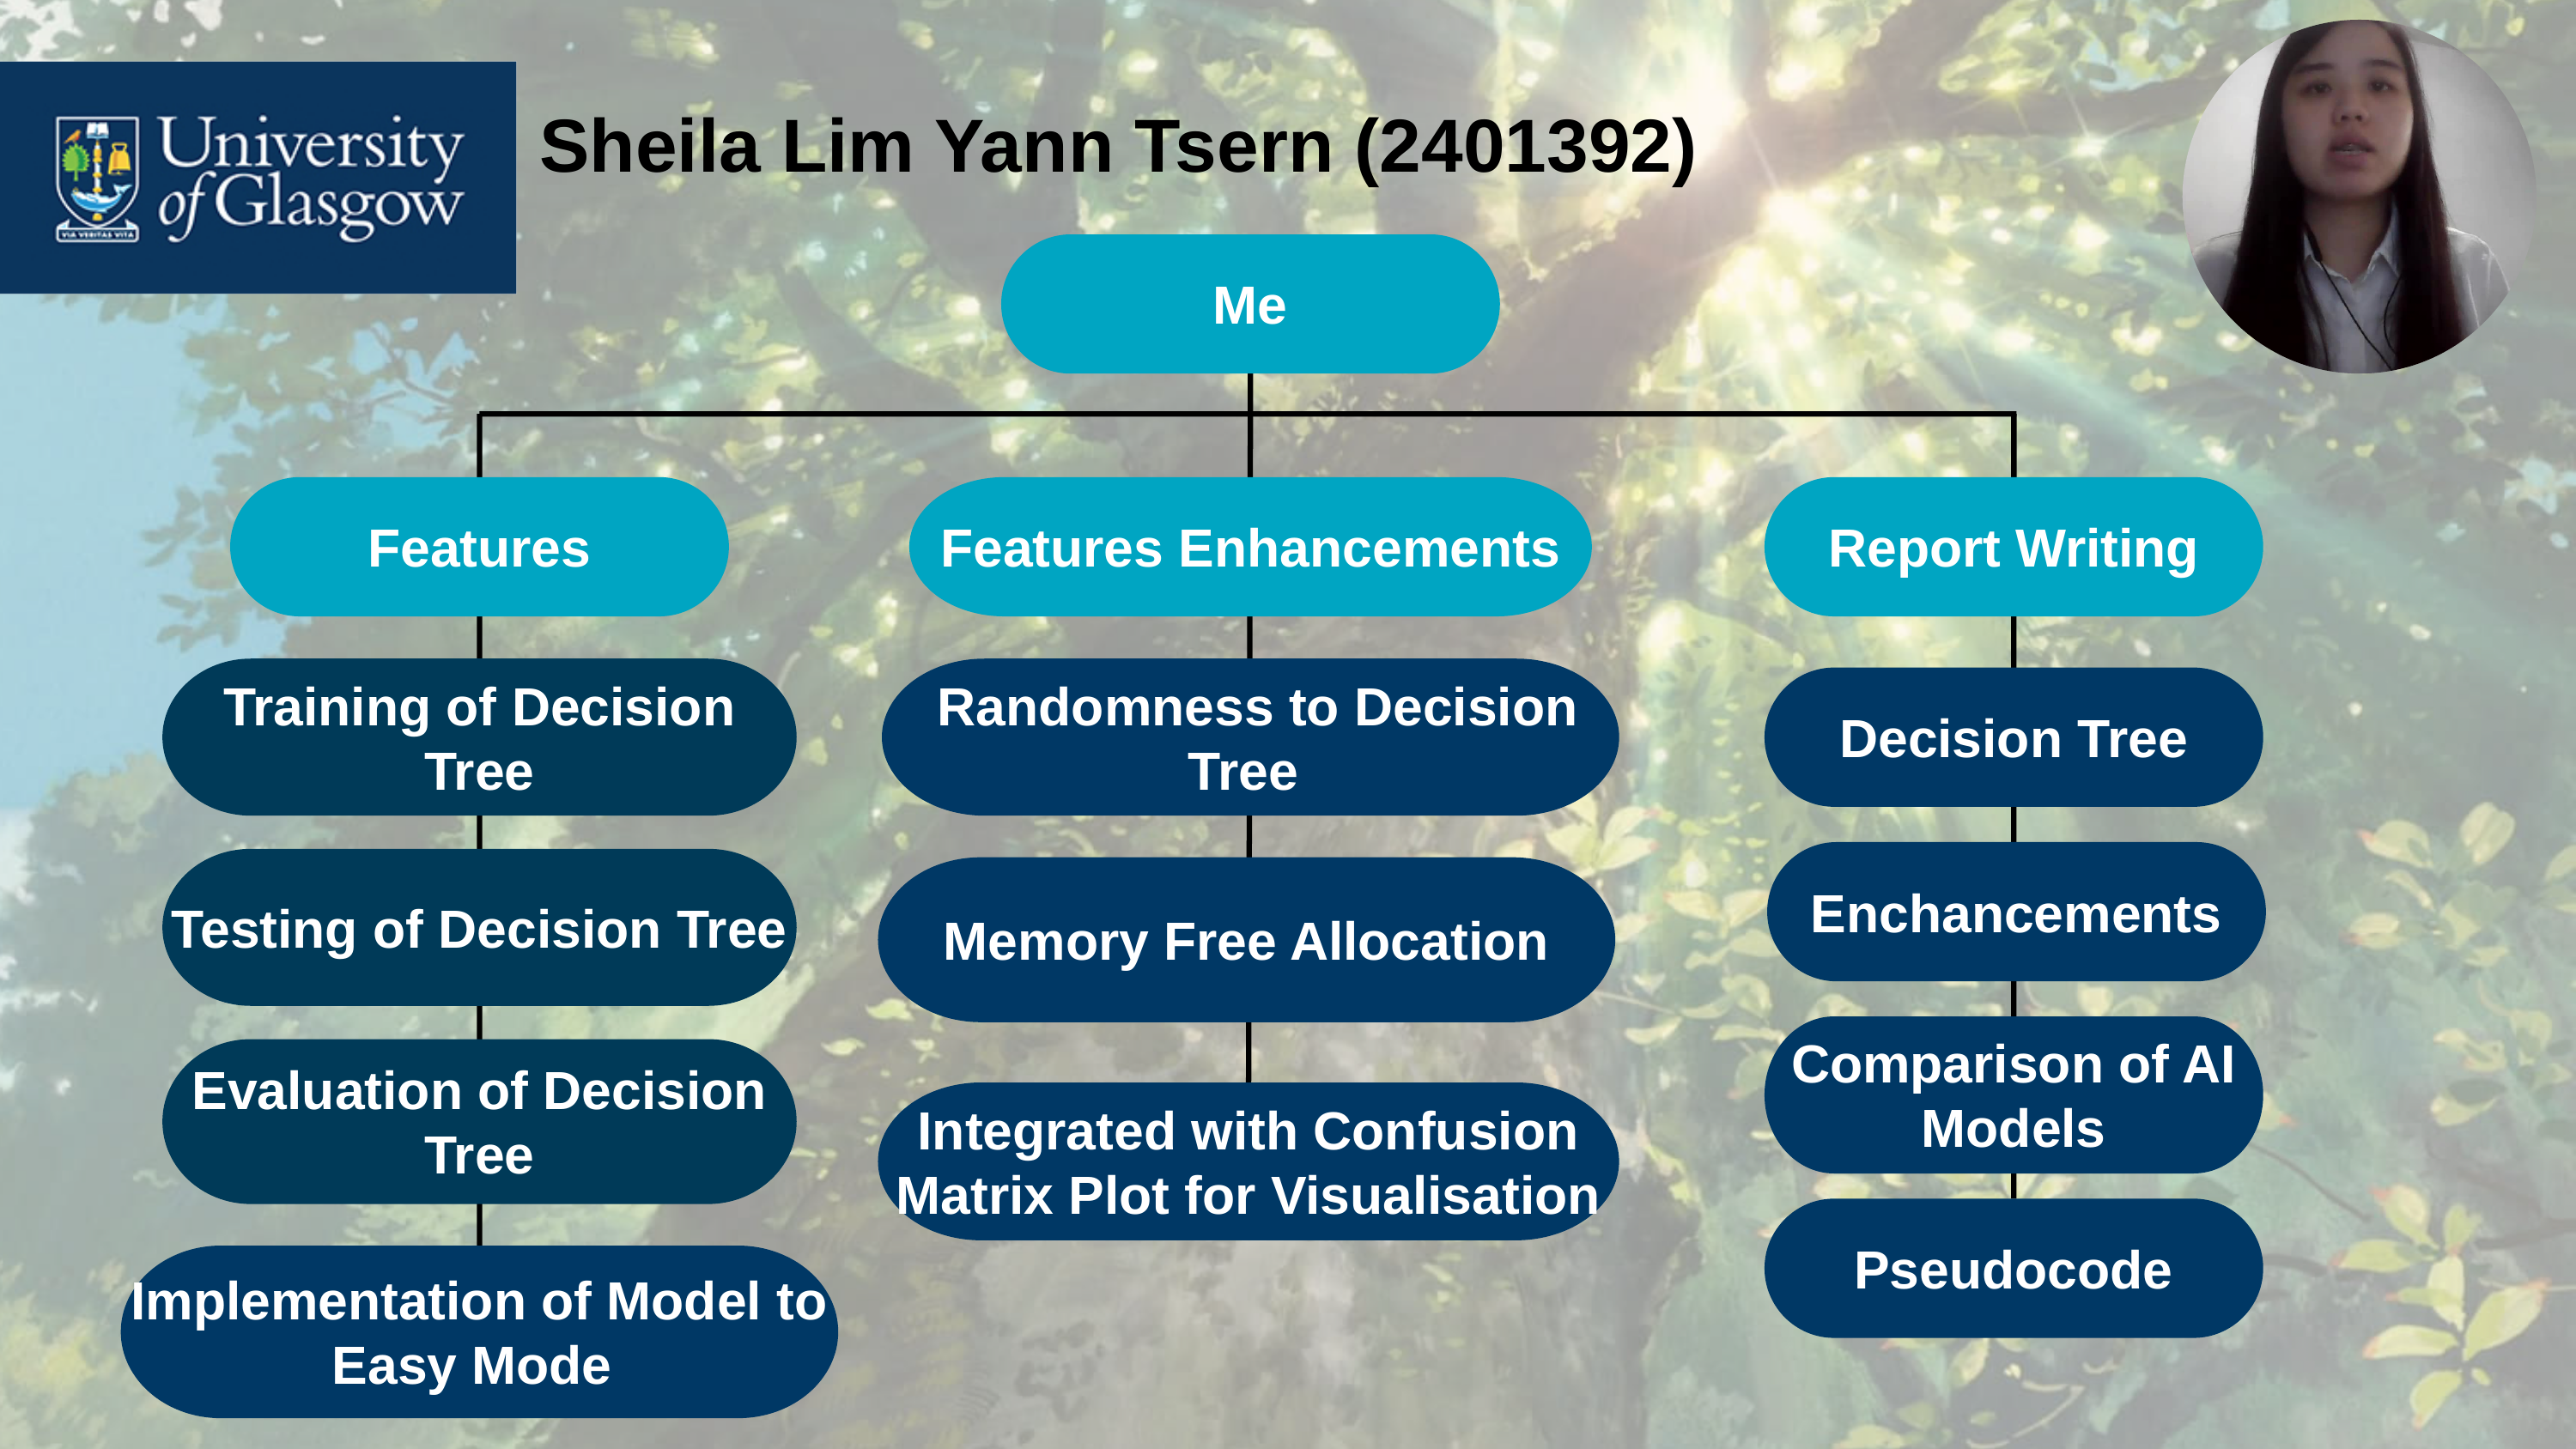

Sheila Lim Yann Tsern (2401392)

Me

Features

Features Enhancements

Report Writing

Training of Decision Tree

 Randomness to Decision Tree

Decision Tree

Enchancements

Testing of Decision Tree

Memory Free Allocation

Comparison of AI Models

Evaluation of Decision Tree

Integrated with Confusion Matrix Plot for Visualisation

Pseudocode

Implementation of Model to Easy Mode